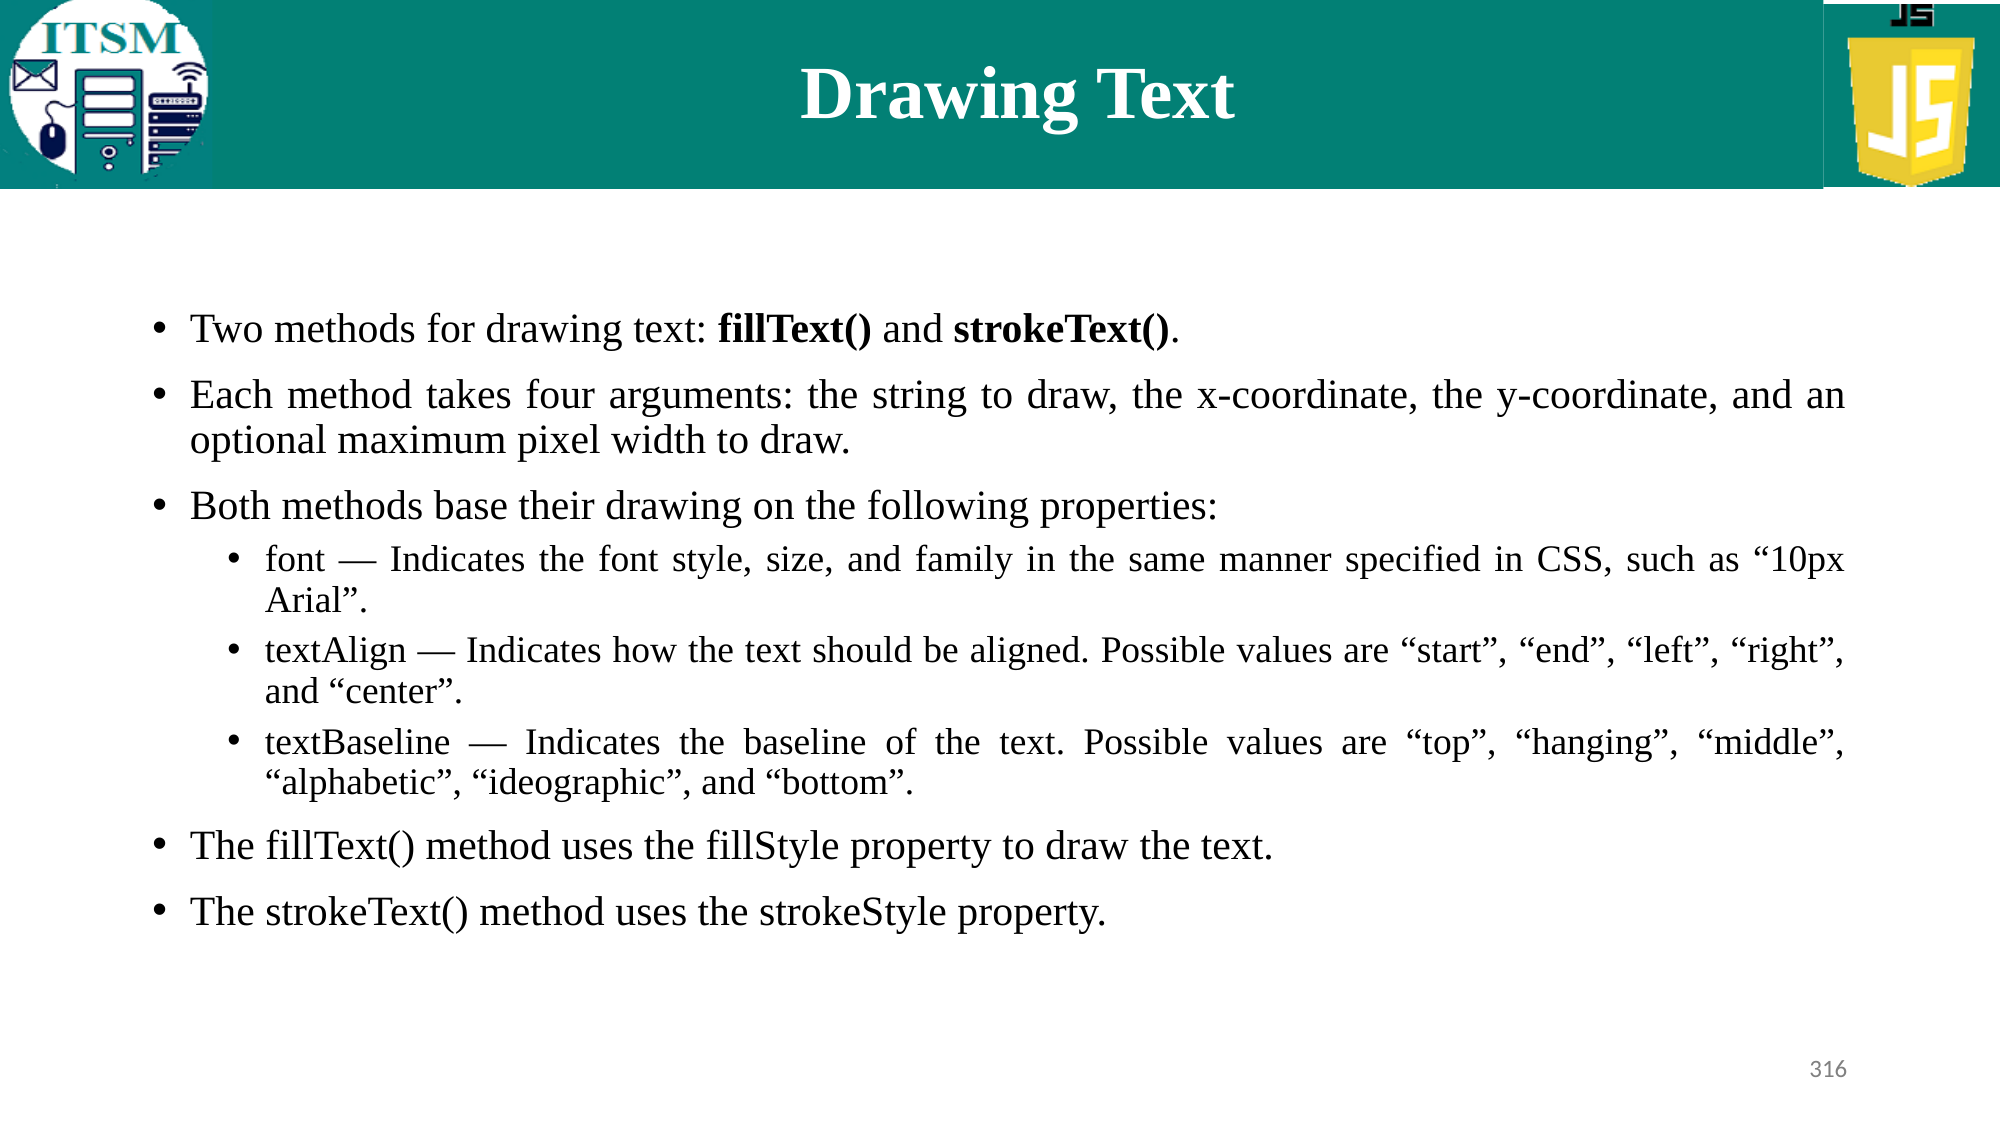

# Drawing Text
Two methods for drawing text: fillText() and strokeText().
Each method takes four arguments: the string to draw, the x-coordinate, the y-coordinate, and an optional maximum pixel width to draw.
Both methods base their drawing on the following properties:
font — Indicates the font style, size, and family in the same manner specified in CSS, such as “10px Arial”.
textAlign — Indicates how the text should be aligned. Possible values are “start”, “end”, “left”, “right”, and “center”.
textBaseline — Indicates the baseline of the text. Possible values are “top”, “hanging”, “middle”, “alphabetic”, “ideographic”, and “bottom”.
The fillText() method uses the fillStyle property to draw the text.
The strokeText() method uses the strokeStyle property.
316